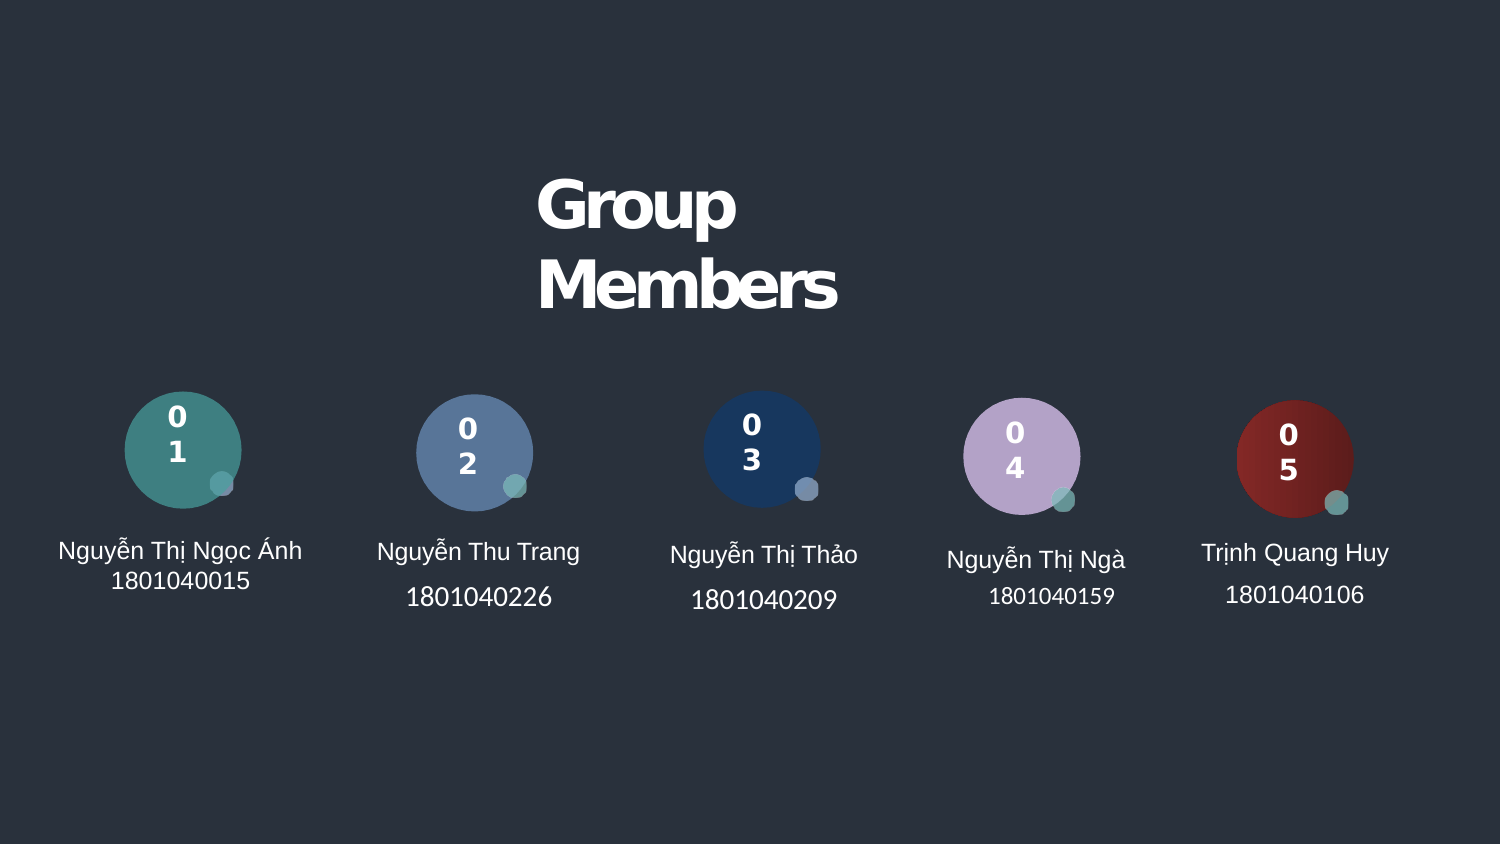

# Group Members

01

03
02
04
05

Nguyễn Thu Trang
1801040226
Trịnh Quang Huy
1801040106
Nguyễn Thị Thảo
1801040209
Nguyễn Thị Ngọc Ánh
1801040015
Nguyễn Thị Ngà
1801040159